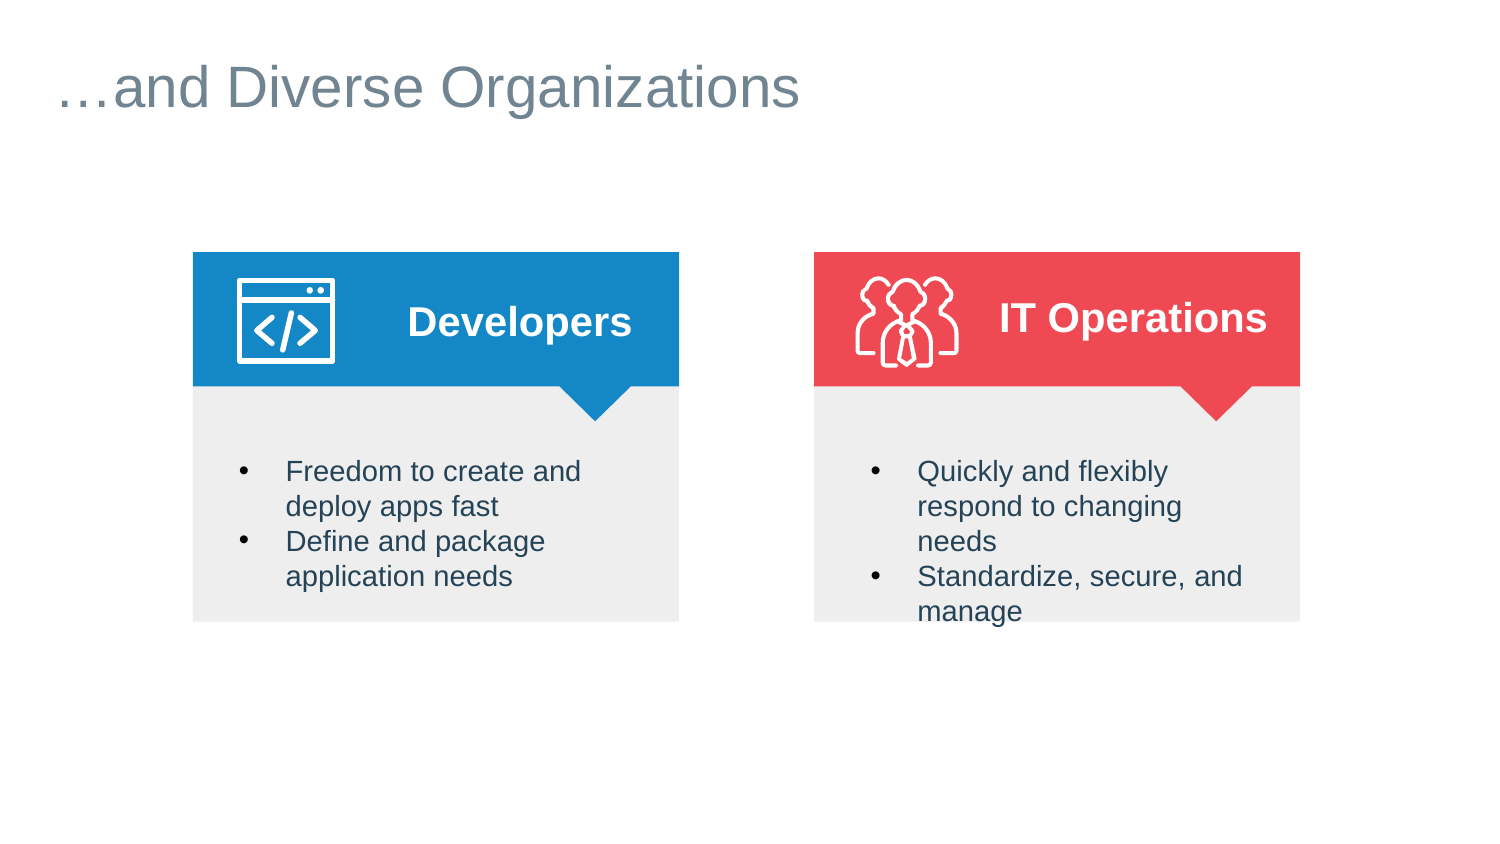

# …and Diverse Organizations

IT Operations
Developers

Freedom to create and deploy apps fast
Define and package application needs

Quickly and flexibly respond to changing needs
Standardize, secure, and manage